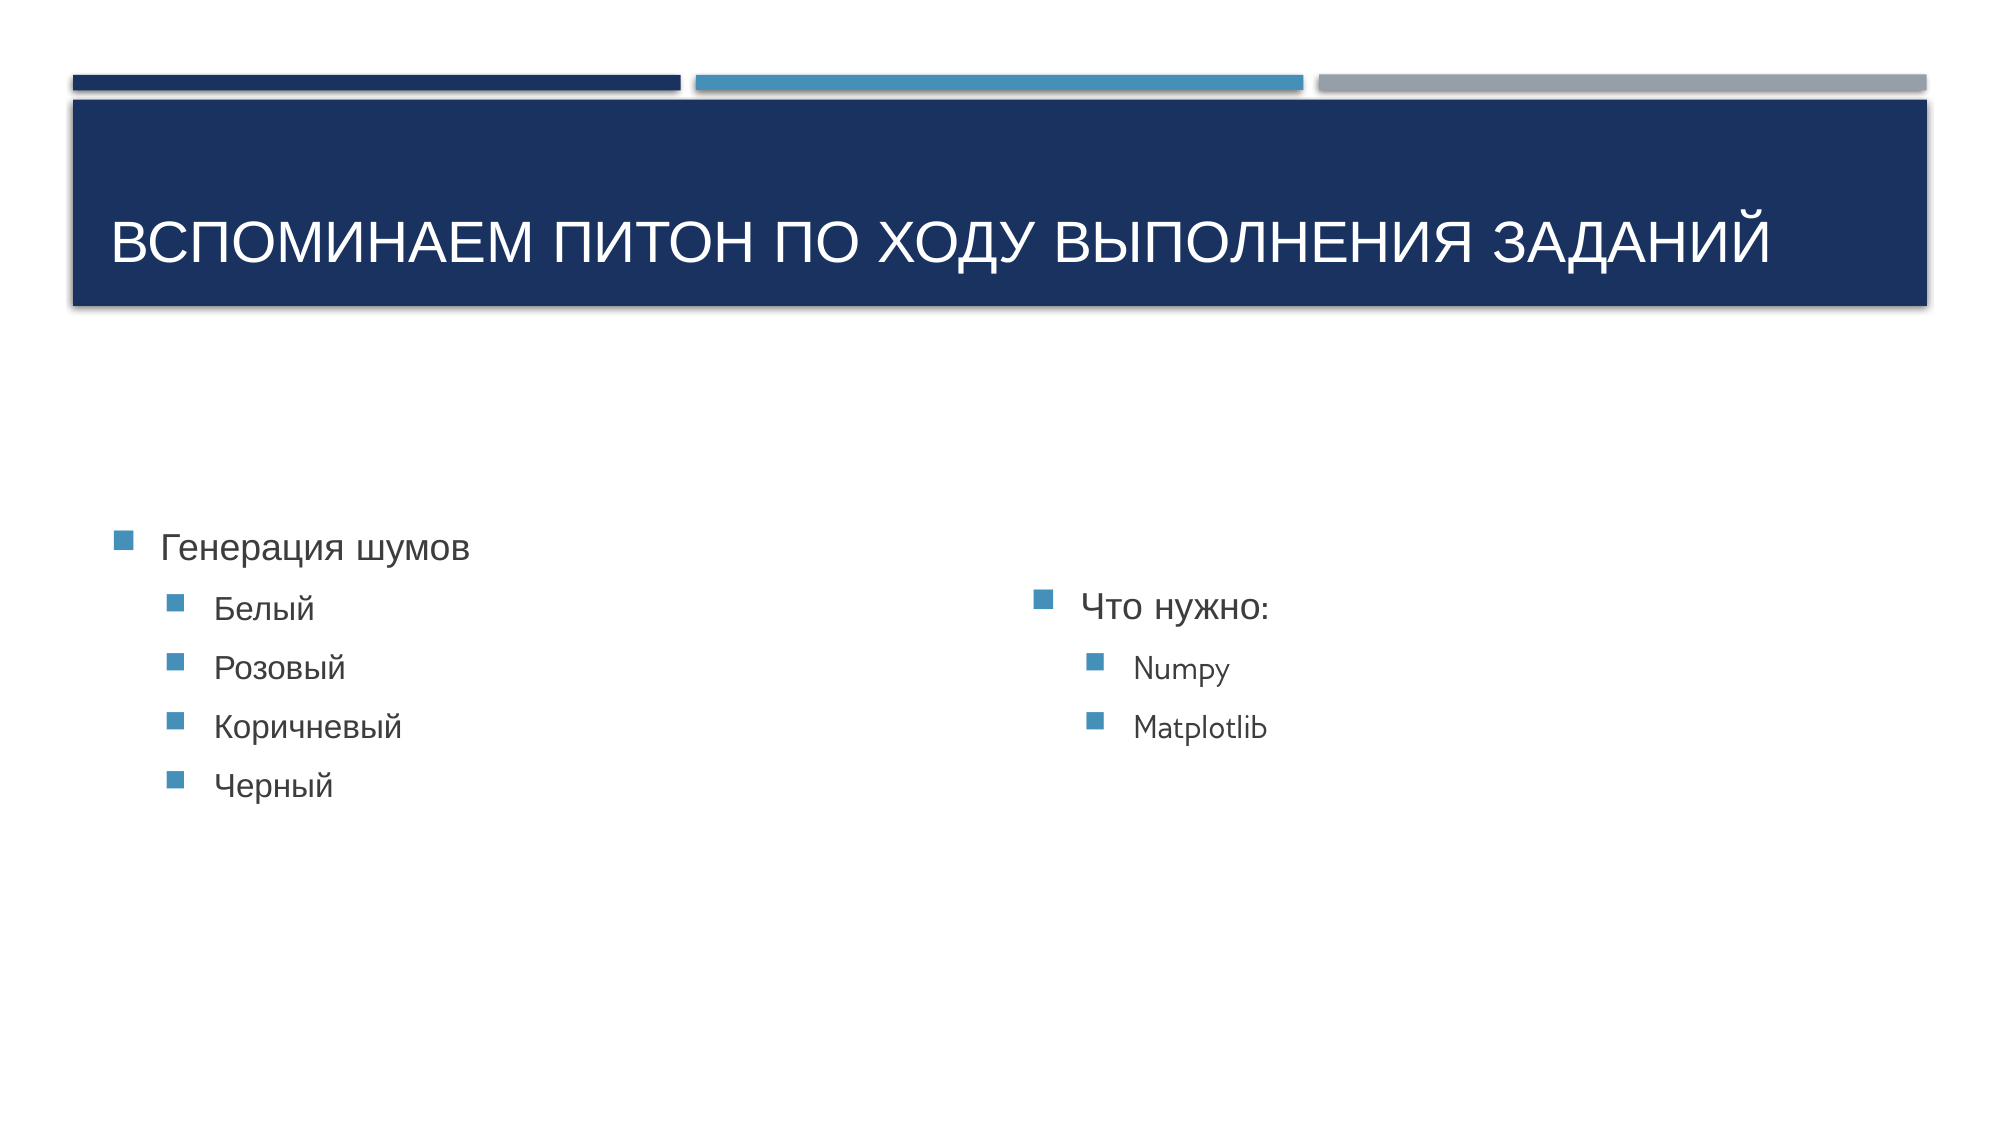

# Вспоминаем питон по ходу выполнения заданий
Генерация шумов
Белый
Розовый
Коричневый
Черный
Что нужно:
Numpy
Matplotlib